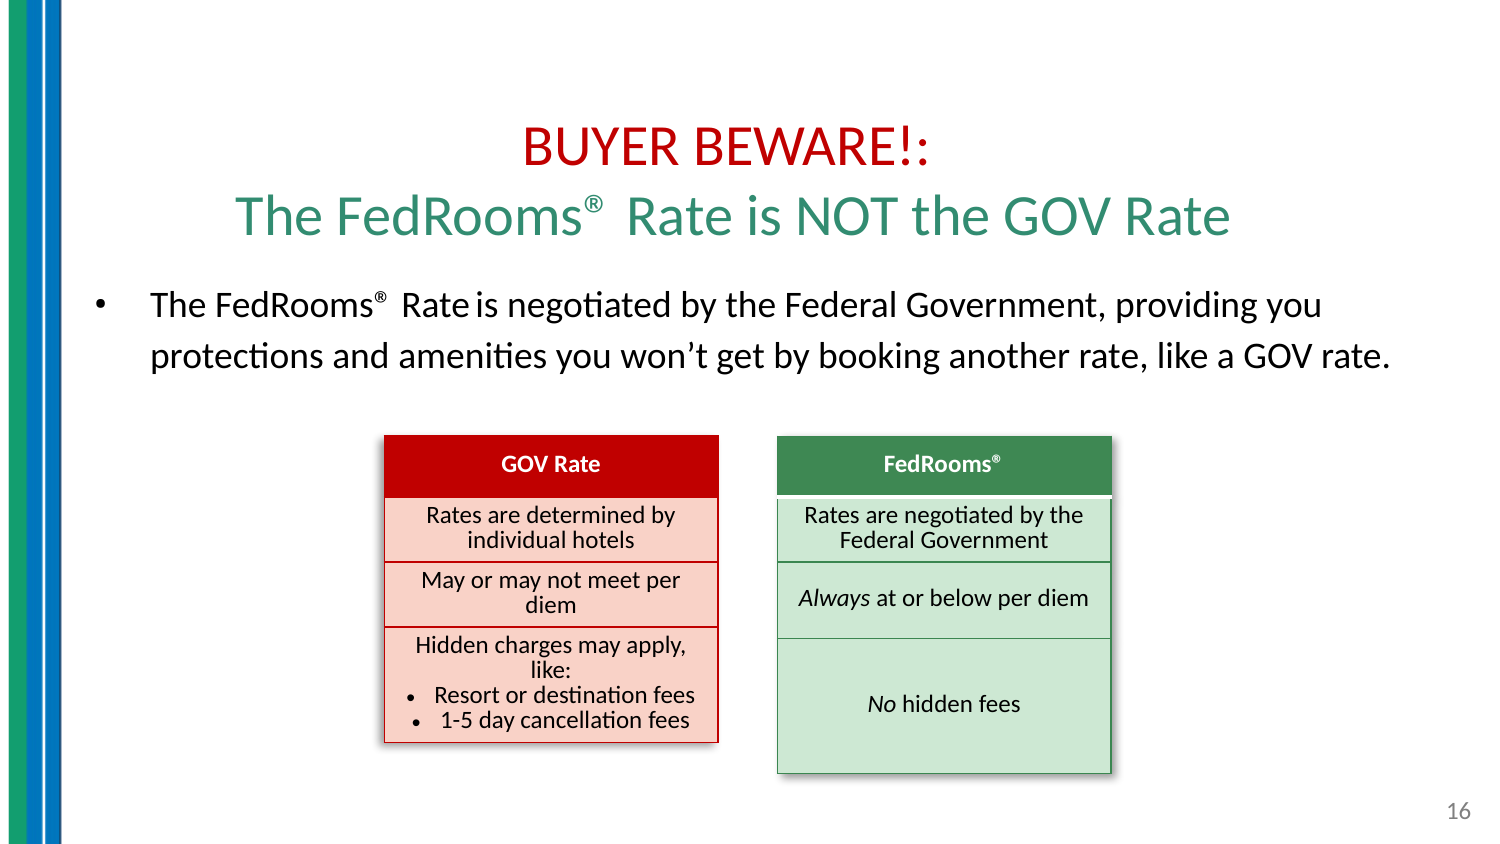

# BUYER BEWARE!:
The FedRooms® Rate is NOT the GOV Rate
The FedRooms® Rate is negotiated by the Federal Government, providing you protections and amenities you won’t get by booking another rate, like a GOV rate.
| GOV Rate |
| --- |
| Rates are determined by individual hotels |
| May or may not meet per diem |
| Hidden charges may apply, like: Resort or destination fees 1-5 day cancellation fees |
| FedRooms® |
| --- |
| Rates are negotiated by the Federal Government |
| Always at or below per diem |
| No hidden fees |